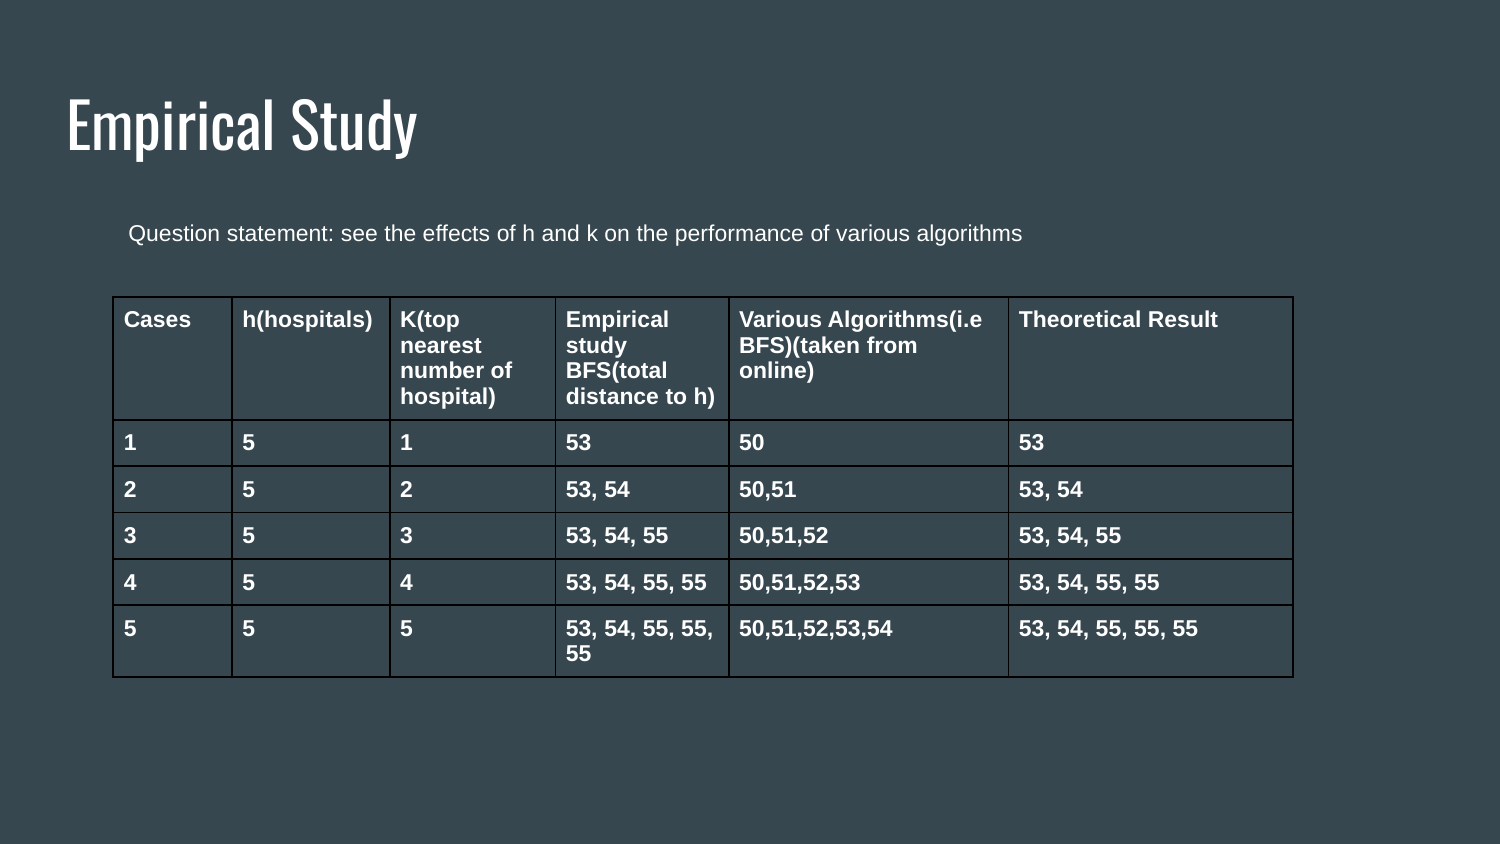

# Empirical Study
Question statement: see the effects of h and k on the performance of various algorithms
| Cases | h(hospitals) | K(top nearest number of hospital) | Empirical study BFS(total distance to h) | Various Algorithms(i.e BFS)(taken from online) | Theoretical Result |
| --- | --- | --- | --- | --- | --- |
| 1 | 5 | 1 | 53 | 50 | 53 |
| 2 | 5 | 2 | 53, 54 | 50,51 | 53, 54 |
| 3 | 5 | 3 | 53, 54, 55 | 50,51,52 | 53, 54, 55 |
| 4 | 5 | 4 | 53, 54, 55, 55 | 50,51,52,53 | 53, 54, 55, 55 |
| 5 | 5 | 5 | 53, 54, 55, 55, 55 | 50,51,52,53,54 | 53, 54, 55, 55, 55 |